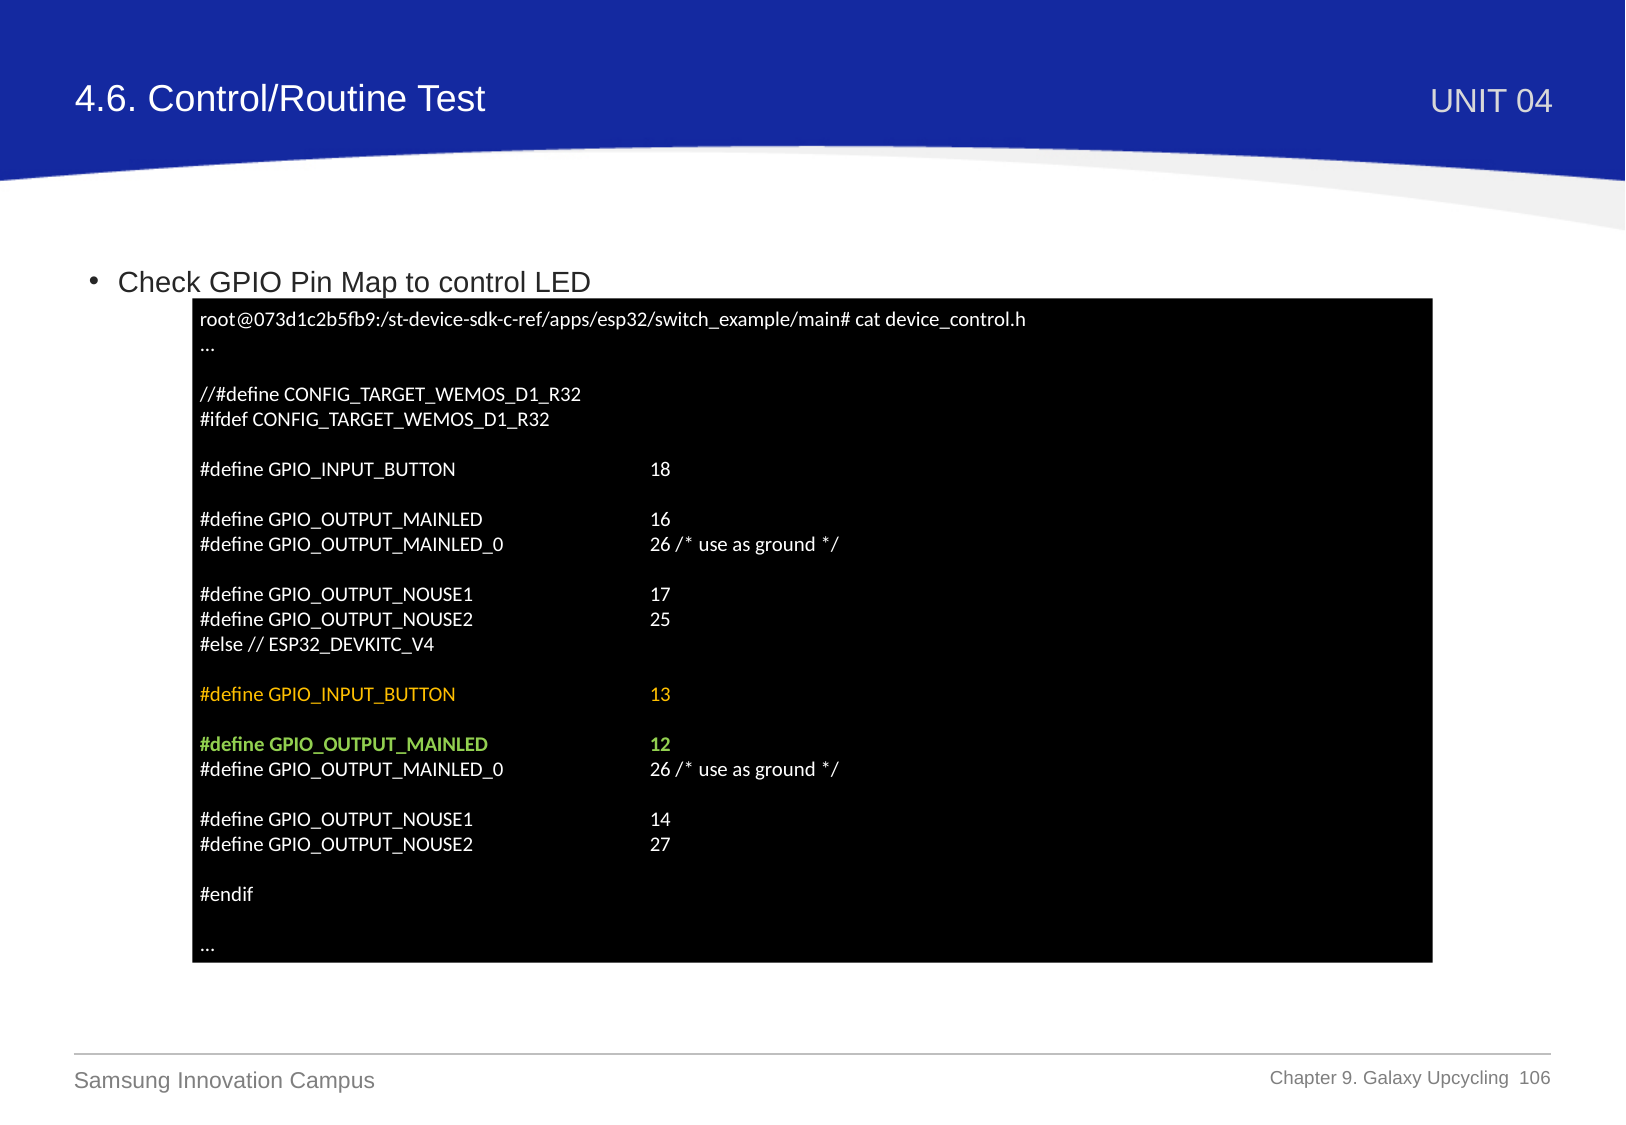

4.6. Control/Routine Test
UNIT 04
Check GPIO Pin Map to control LED

root@073d1c2b5fb9:/st-device-sdk-c-ref/apps/esp32/switch_example/main# cat device_control.h
...

//#define CONFIG_TARGET_WEMOS_D1_R32
#ifdef CONFIG_TARGET_WEMOS_D1_R32

#define GPIO_INPUT_BUTTON		18

#define GPIO_OUTPUT_MAINLED		16
#define GPIO_OUTPUT_MAINLED_0	26 /* use as ground */

#define GPIO_OUTPUT_NOUSE1		17
#define GPIO_OUTPUT_NOUSE2		25
#else // ESP32_DEVKITC_V4

#define GPIO_INPUT_BUTTON		13

#define GPIO_OUTPUT_MAINLED		12
#define GPIO_OUTPUT_MAINLED_0	26 /* use as ground */

#define GPIO_OUTPUT_NOUSE1		14
#define GPIO_OUTPUT_NOUSE2		27

#endif

...